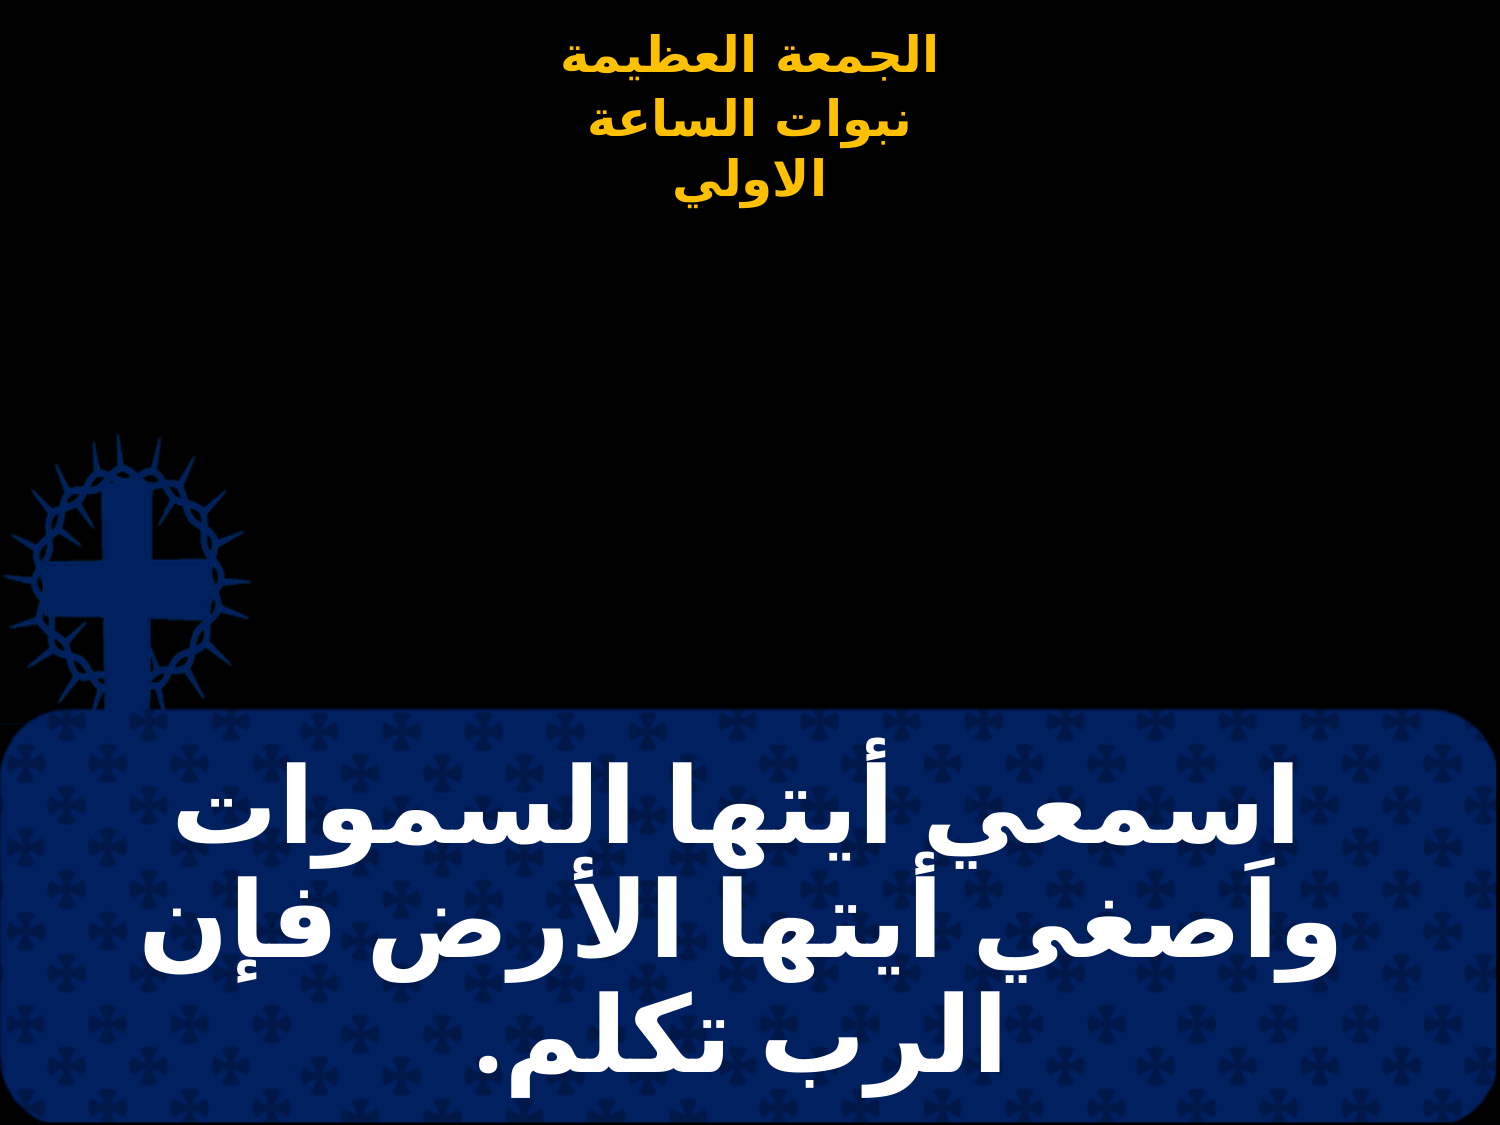

# اسمعي أيتها السموات واَصغي أيتها الأرض فإن الرب تكلم.